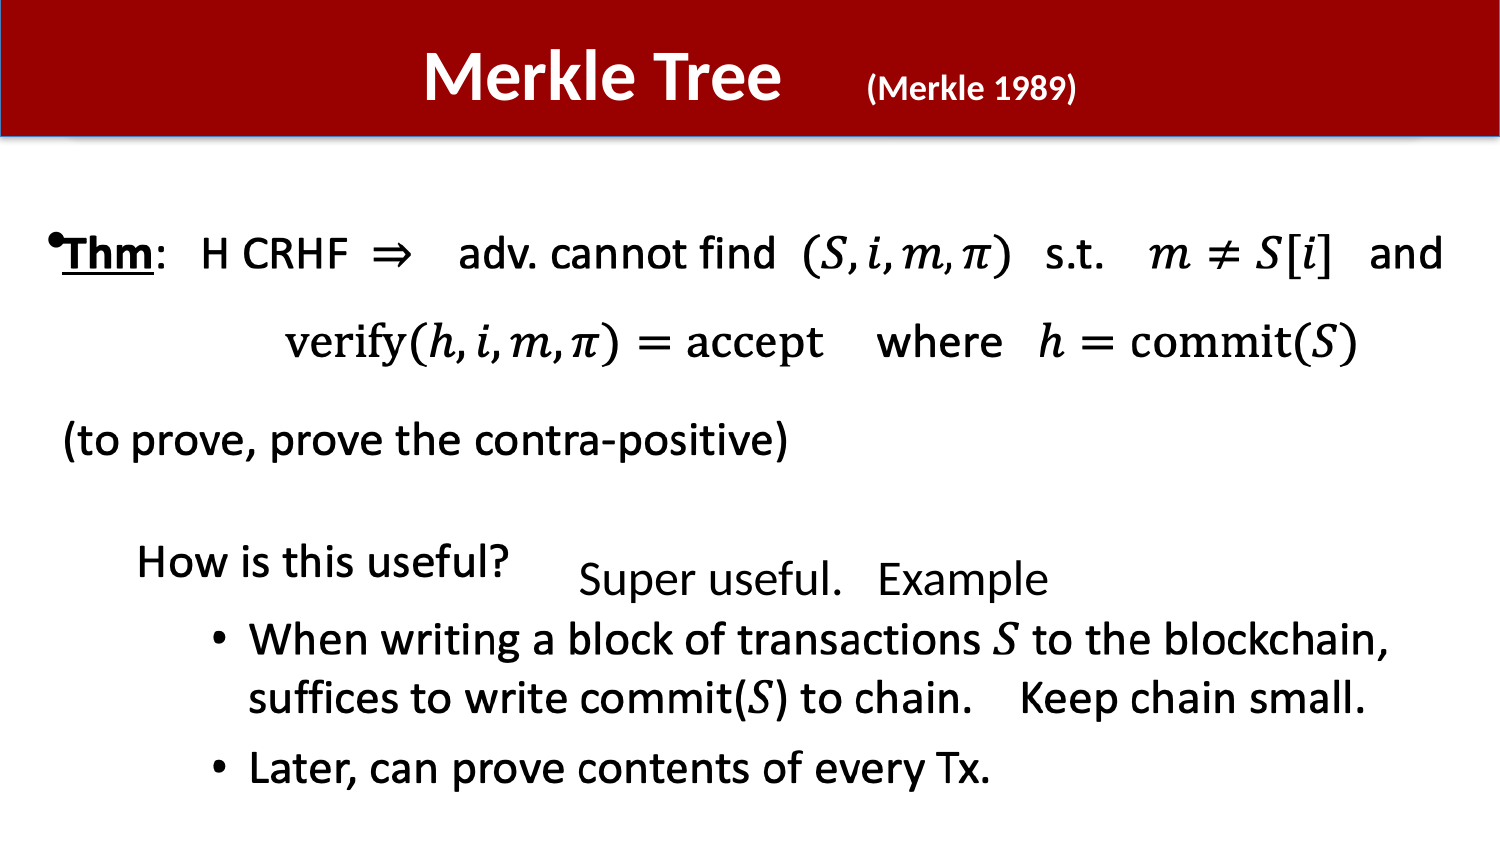

# Merkle Tree     (Merkle 1989)

Super useful.   Example